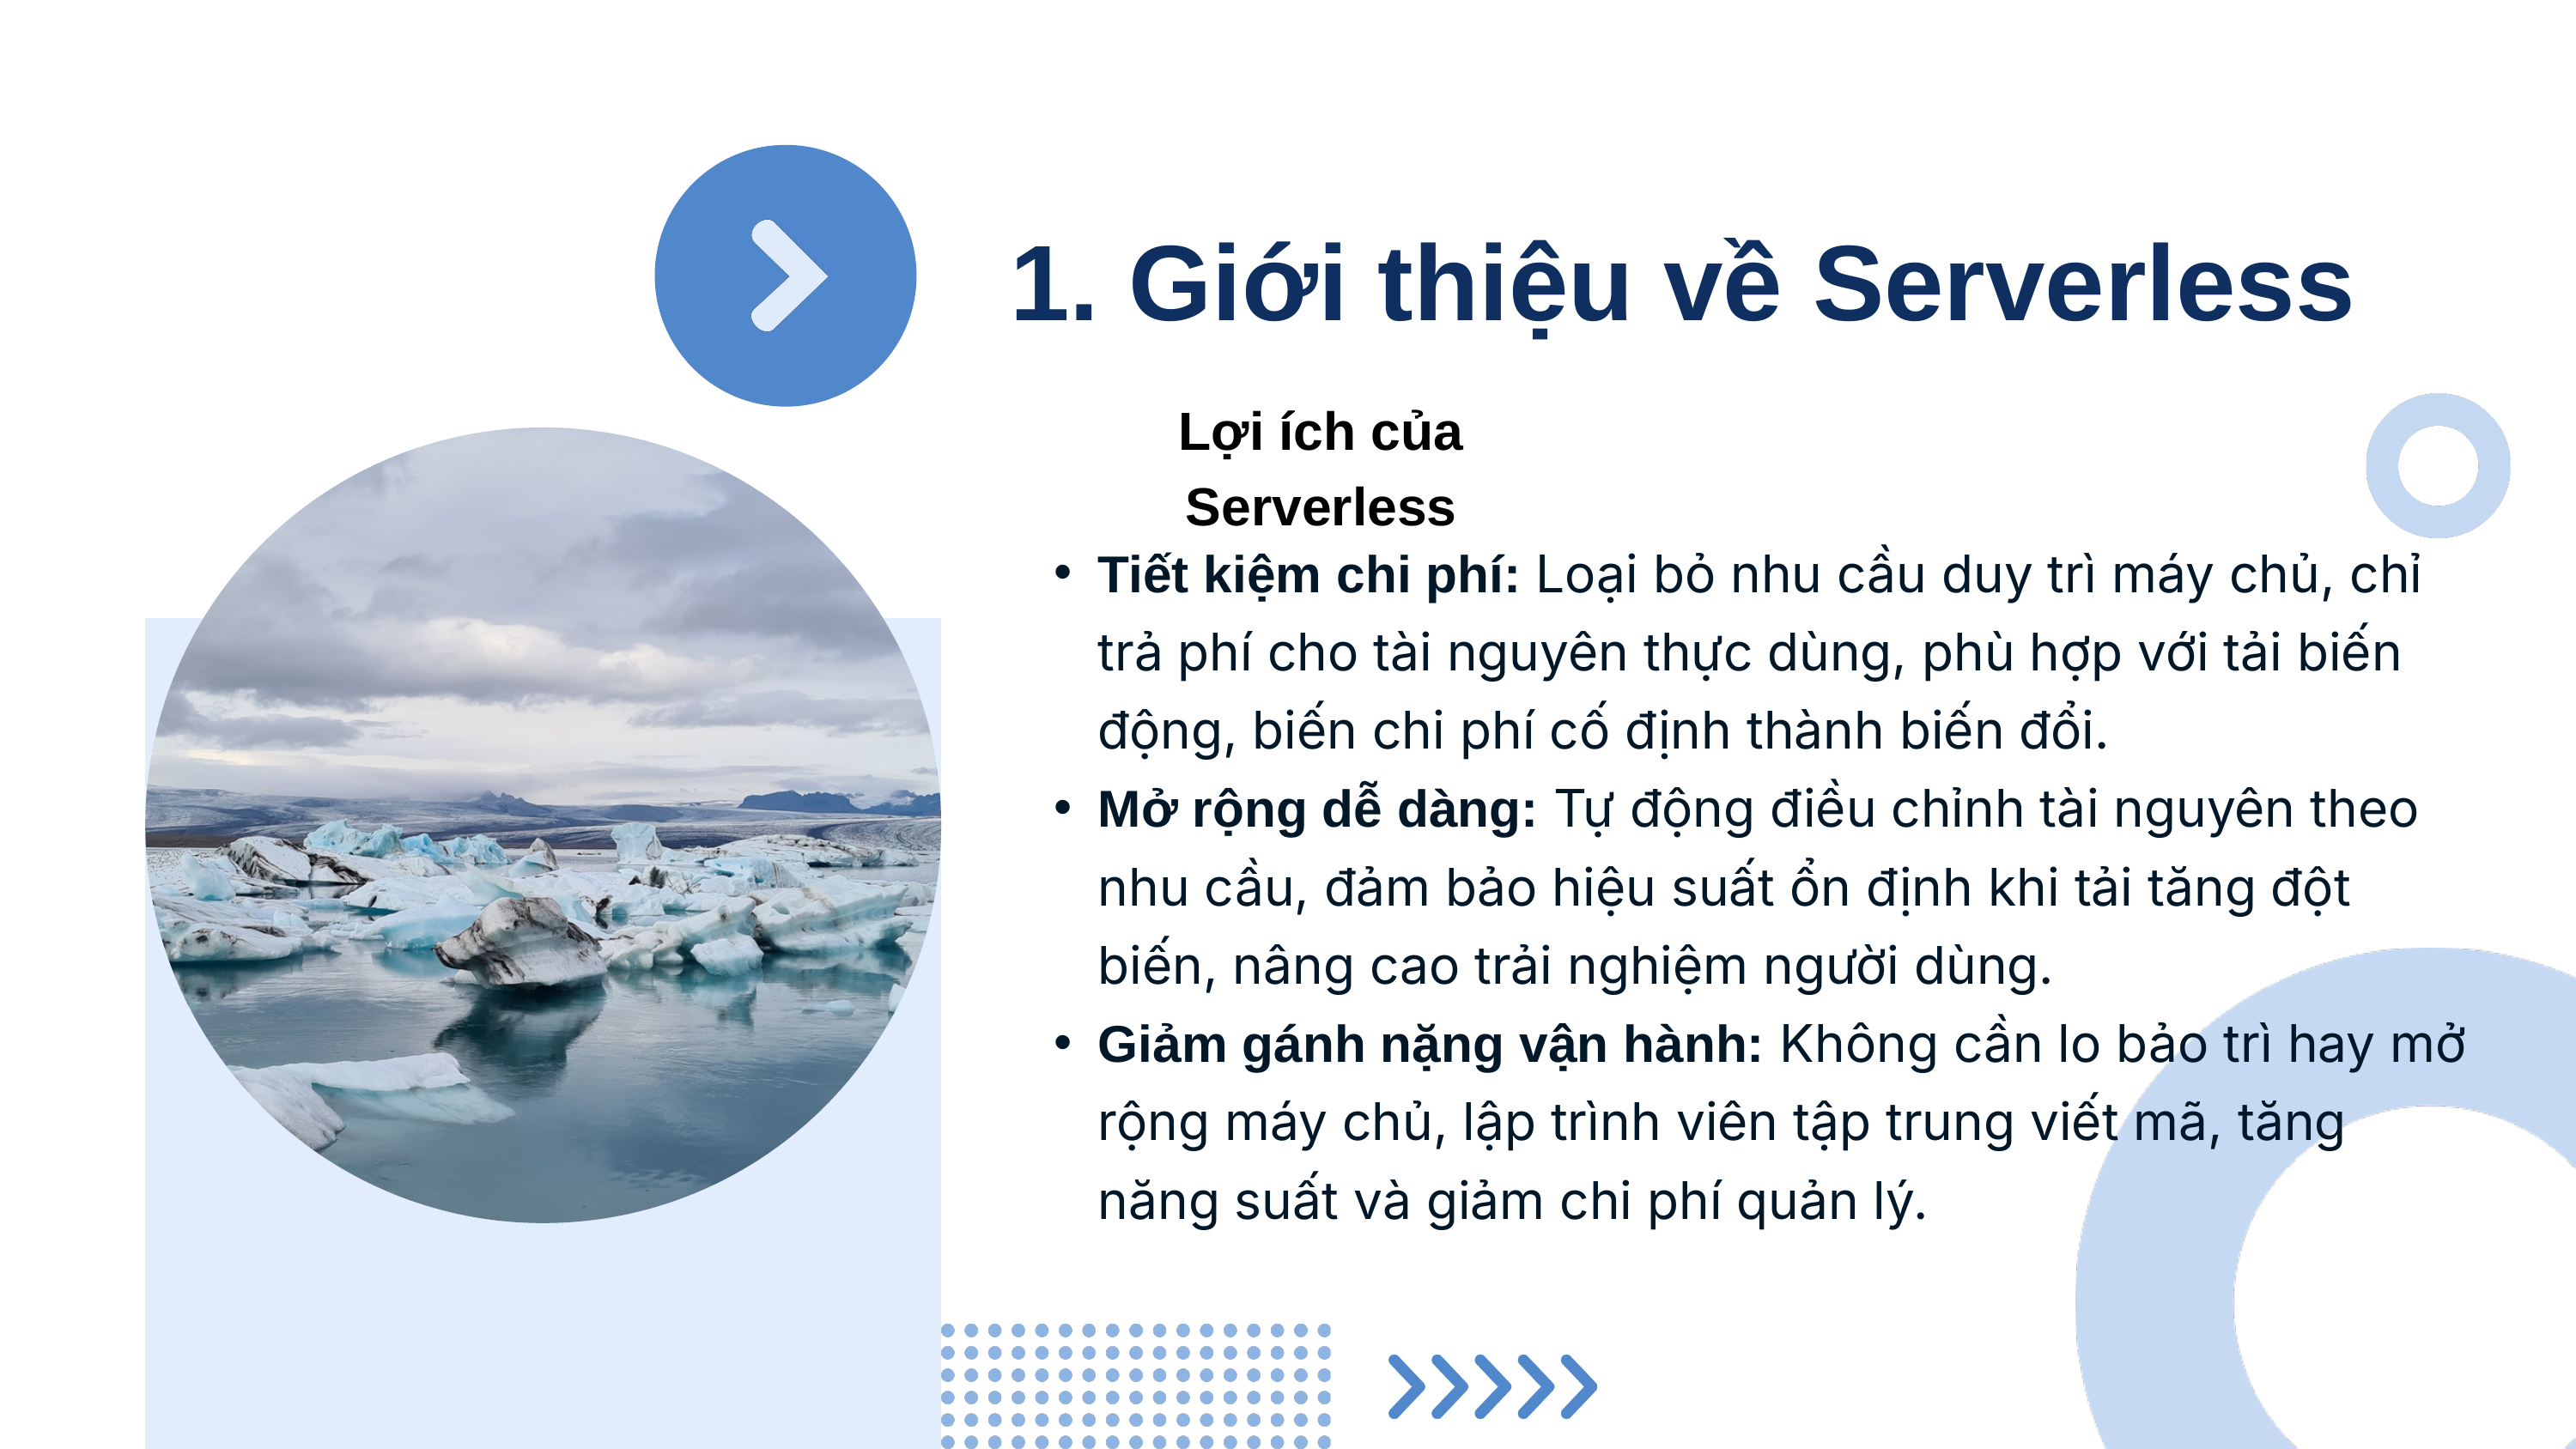

1. Giới thiệu về Serverless

Lợi ích của Serverless

Tiết kiệm chi phí: Loại bỏ nhu cầu duy trì máy chủ, chỉ trả phí cho tài nguyên thực dùng, phù hợp với tải biến động, biến chi phí cố định thành biến đổi.
Mở rộng dễ dàng: Tự động điều chỉnh tài nguyên theo nhu cầu, đảm bảo hiệu suất ổn định khi tải tăng đột biến, nâng cao trải nghiệm người dùng.
Giảm gánh nặng vận hành: Không cần lo bảo trì hay mở rộng máy chủ, lập trình viên tập trung viết mã, tăng năng suất và giảm chi phí quản lý.